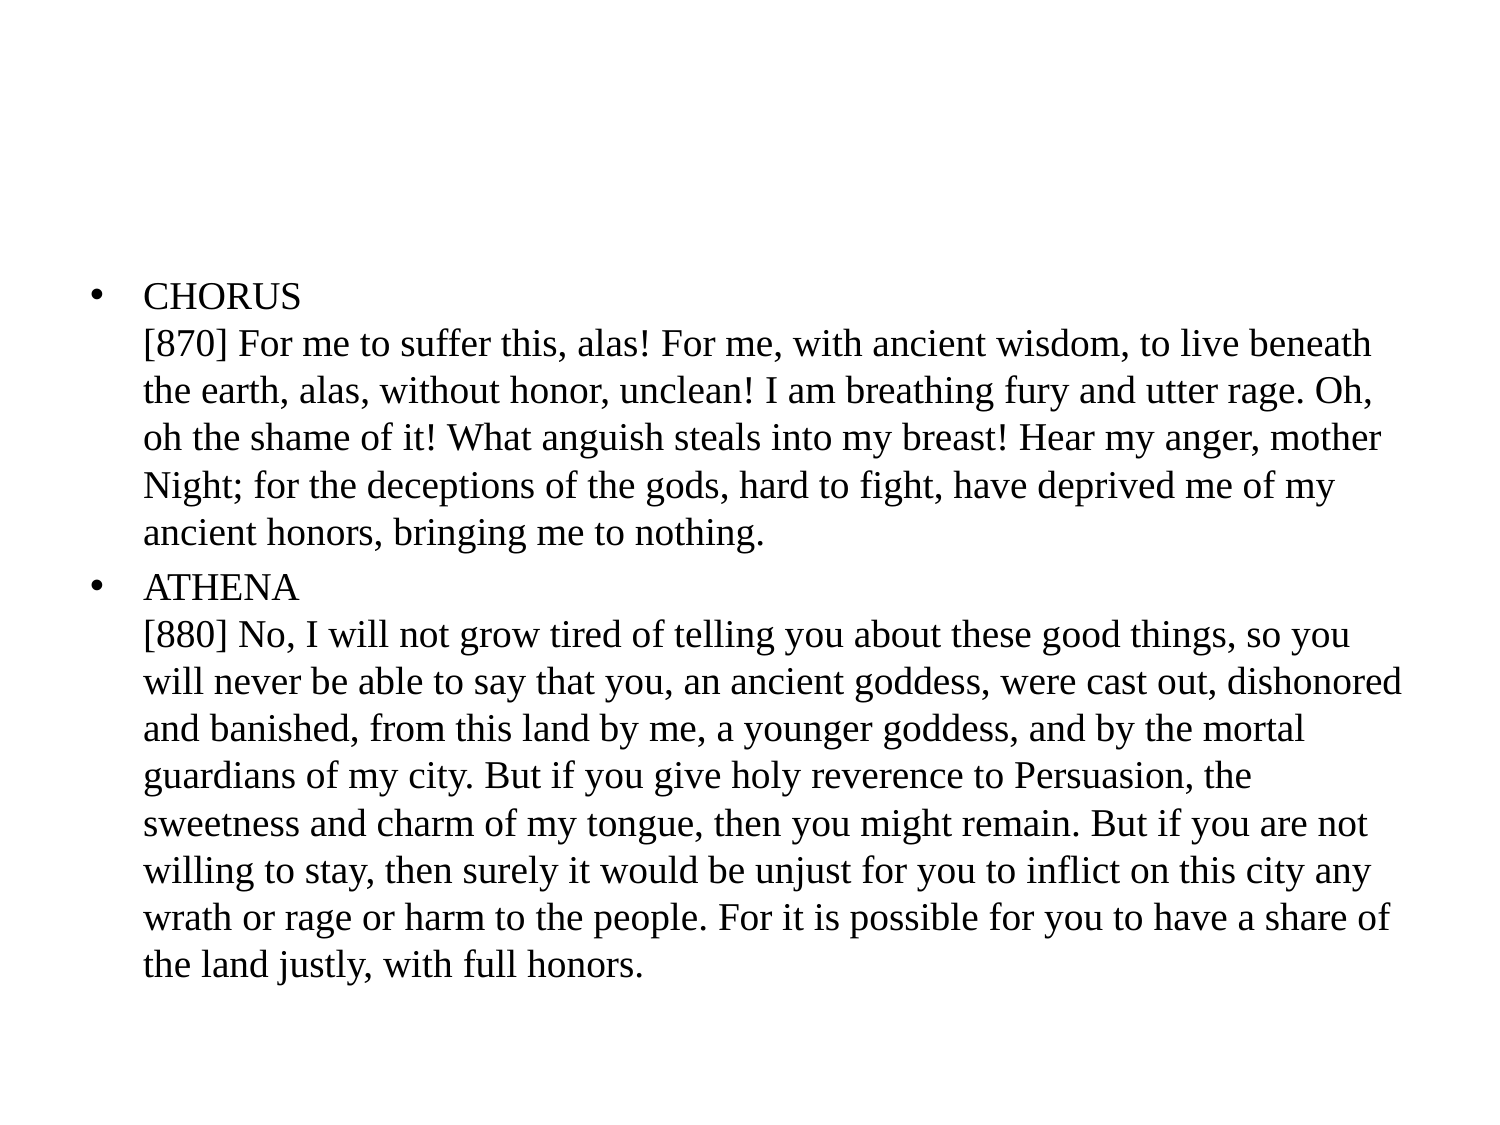

#
CHORUS
[870] For me to suffer this, alas! For me, with ancient wisdom, to live beneath the earth, alas, without honor, unclean! I am breathing fury and utter rage. Oh, oh the shame of it! What anguish steals into my breast! Hear my anger, mother Night; for the deceptions of the gods, hard to fight, have deprived me of my ancient honors, bringing me to nothing.
ATHENA
[880] No, I will not grow tired of telling you about these good things, so you will never be able to say that you, an ancient goddess, were cast out, dishonored and banished, from this land by me, a younger goddess, and by the mortal guardians of my city. But if you give holy reverence to Persuasion, the sweetness and charm of my tongue, then you might remain. But if you are not willing to stay, then surely it would be unjust for you to inflict on this city any wrath or rage or harm to the people. For it is possible for you to have a share of the land justly, with full honors.